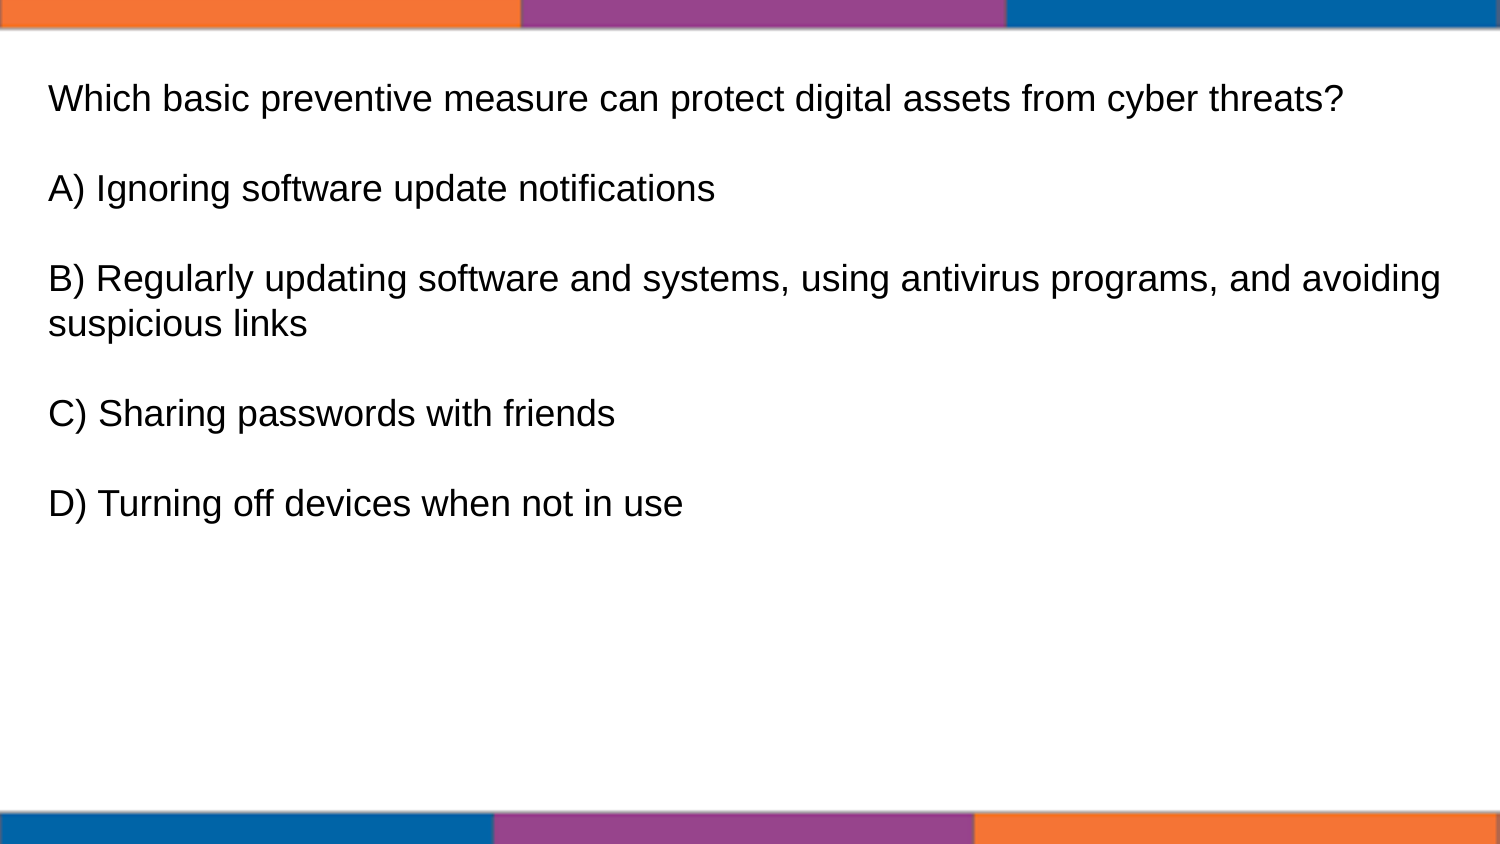

Which basic preventive measure can protect digital assets from cyber threats?

A) Ignoring software update notifications

B) Regularly updating software and systems, using antivirus programs, and avoiding suspicious links

C) Sharing passwords with friends

D) Turning off devices when not in use